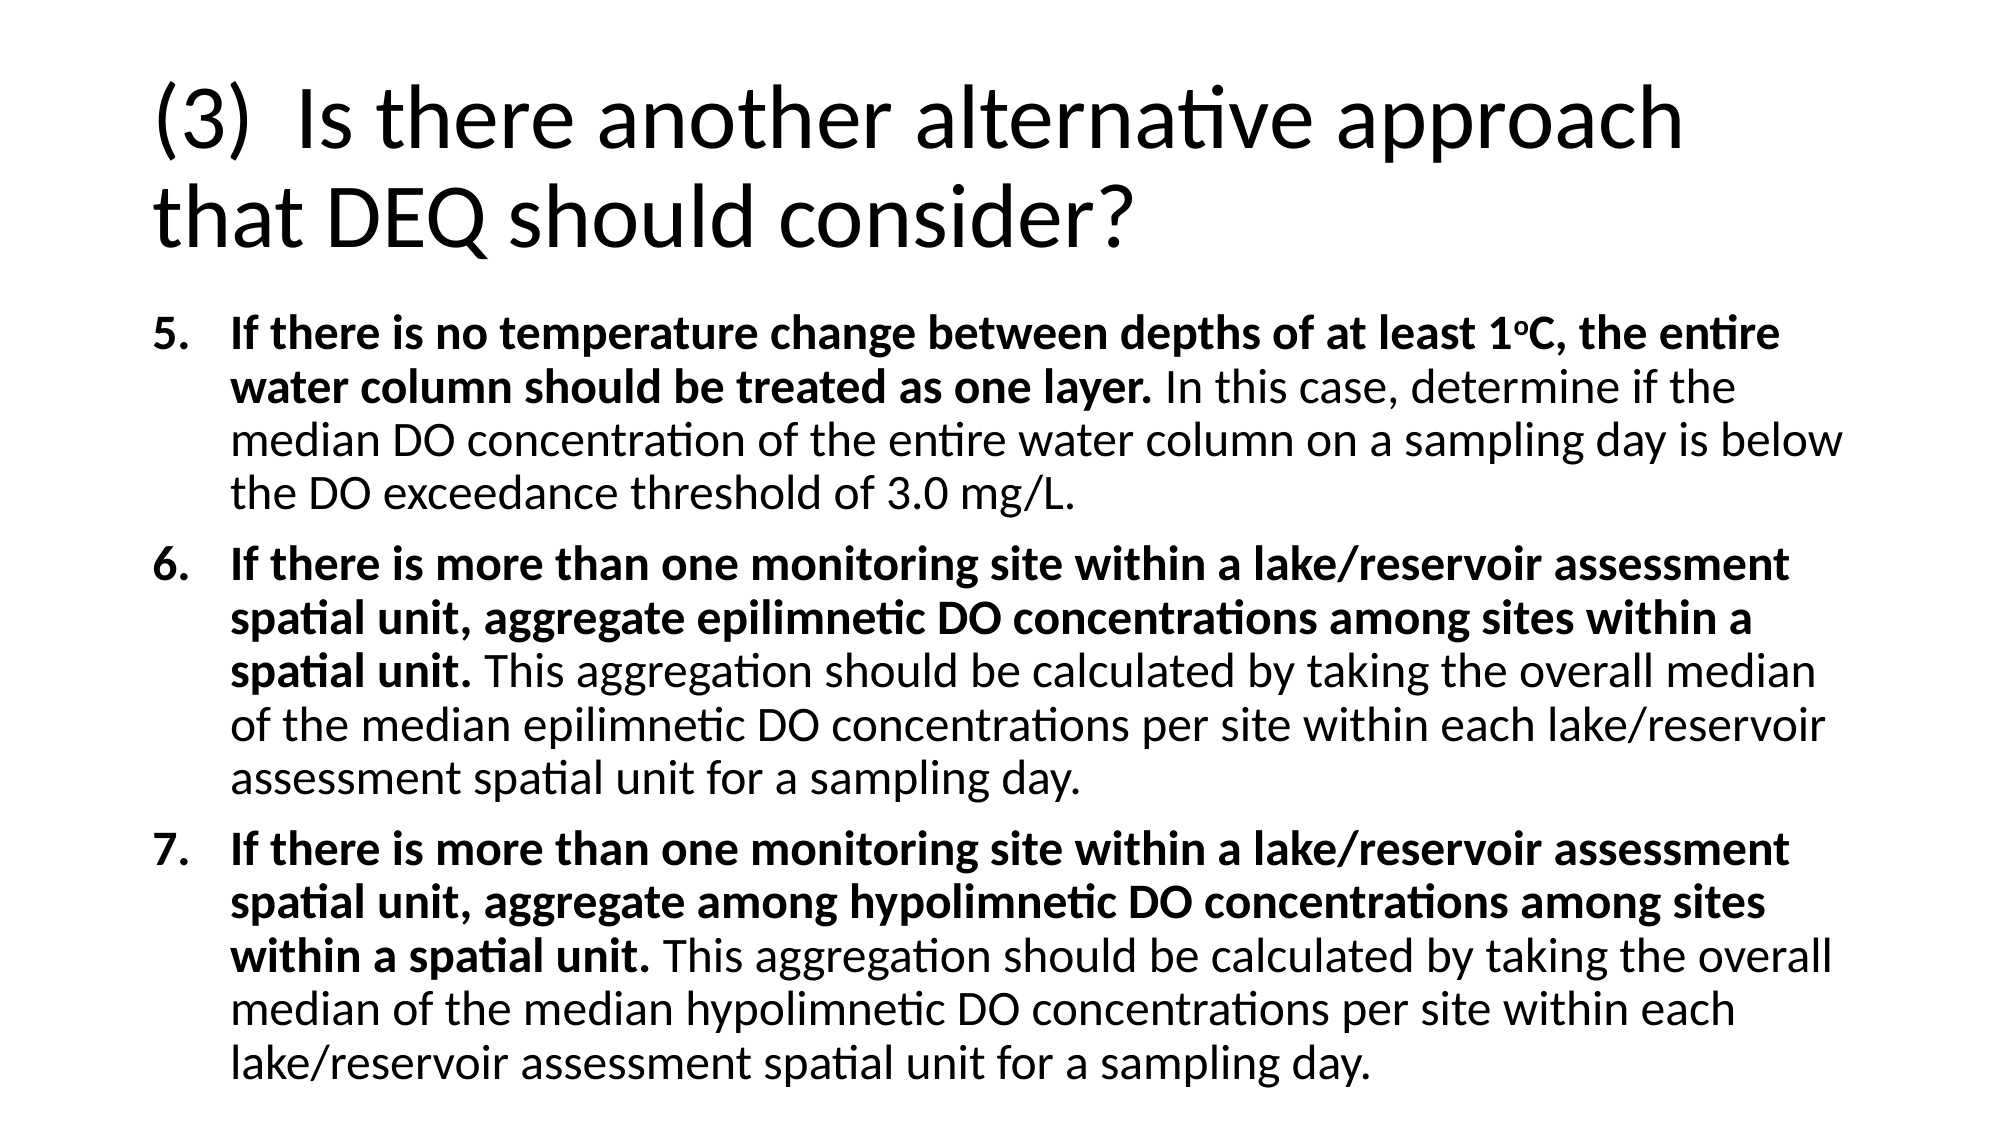

# (3)  Is there another alternative approach that DEQ should consider?
If there is no temperature change between depths of at least 1oC, the entire water column should be treated as one layer. In this case, determine if the median DO concentration of the entire water column on a sampling day is below the DO exceedance threshold of 3.0 mg/L.
If there is more than one monitoring site within a lake/reservoir assessment spatial unit, aggregate epilimnetic DO concentrations among sites within a spatial unit. This aggregation should be calculated by taking the overall median of the median epilimnetic DO concentrations per site within each lake/reservoir assessment spatial unit for a sampling day.
If there is more than one monitoring site within a lake/reservoir assessment spatial unit, aggregate among hypolimnetic DO concentrations among sites within a spatial unit. This aggregation should be calculated by taking the overall median of the median hypolimnetic DO concentrations per site within each lake/reservoir assessment spatial unit for a sampling day.